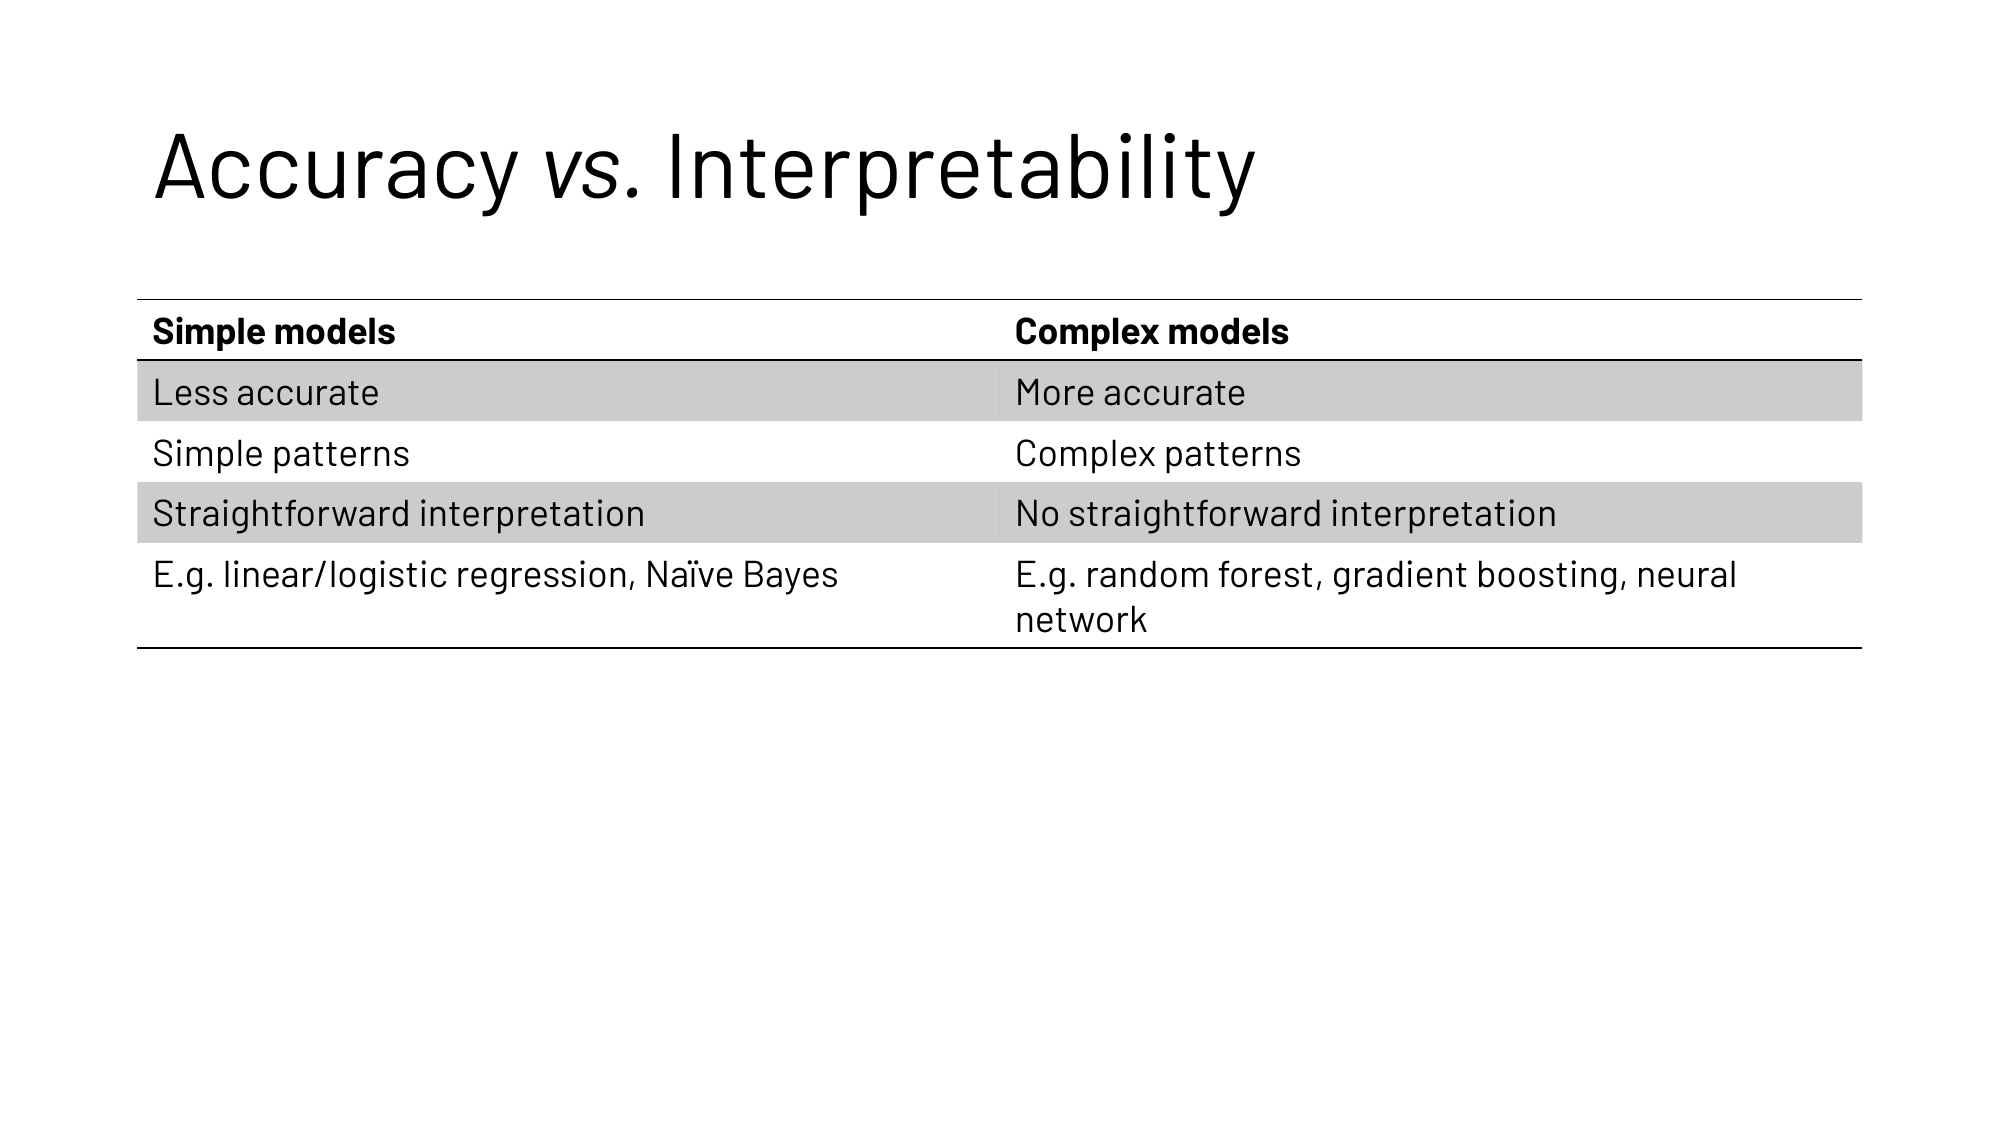

# Accuracy vs. Interpretability
| Simple models | Complex models |
| --- | --- |
| Less accurate | More accurate |
| Simple patterns | Complex patterns |
| Straightforward interpretation | No straightforward interpretation |
| E.g. linear/logistic regression, Naïve Bayes | E.g. random forest, gradient boosting, neural network |